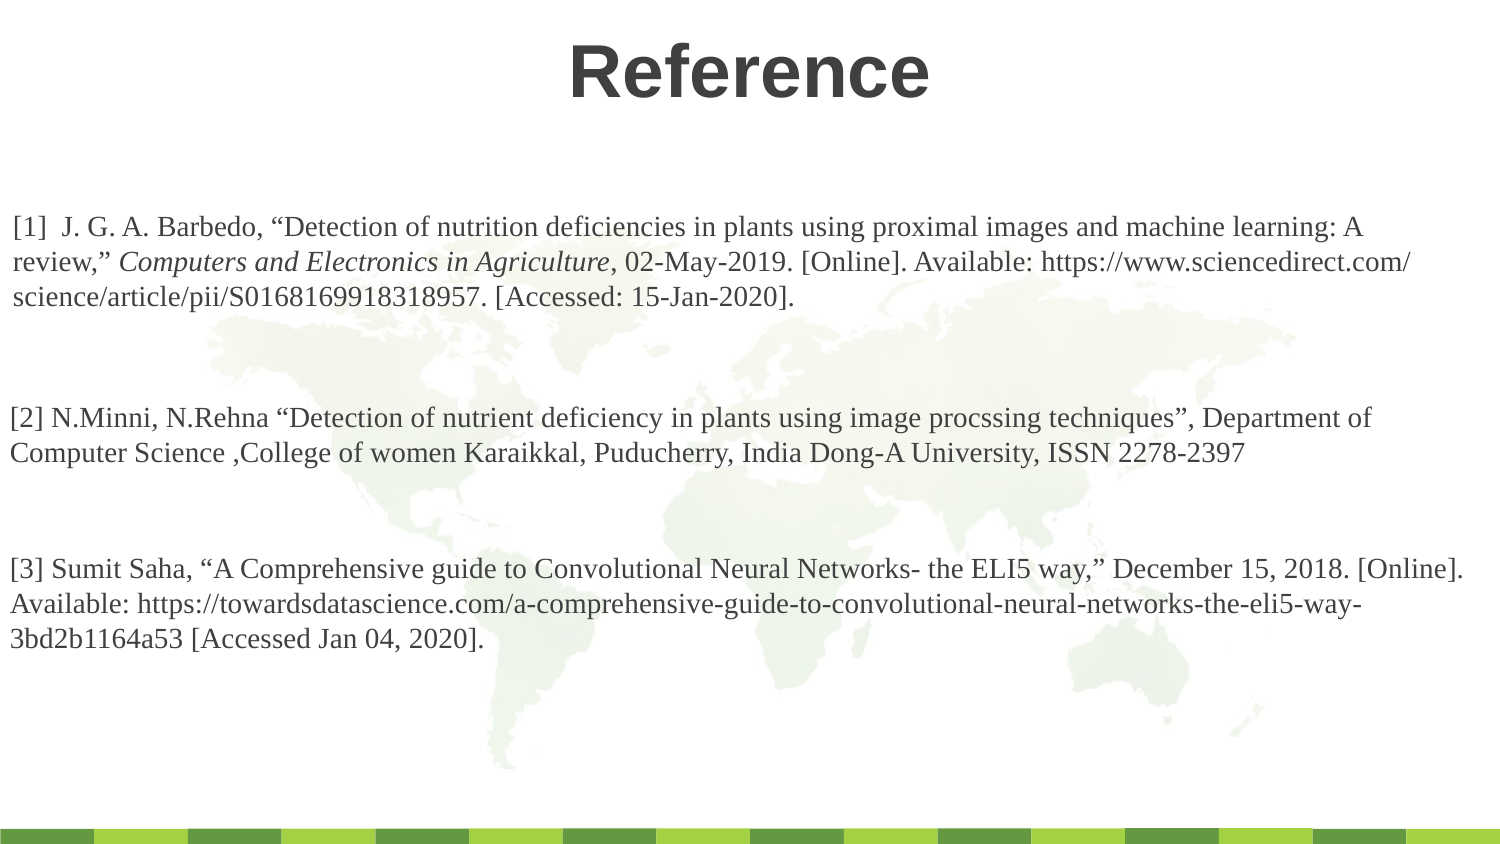

Reference
[1]  J. G. A. Barbedo, “Detection of nutrition deficiencies in plants using proximal images and machine learning: A review,” Computers and Electronics in Agriculture, 02-May-2019. [Online]. Available: https://www.sciencedirect.com/science/article/pii/S0168169918318957. [Accessed: 15-Jan-2020].

[2] N.Minni, N.Rehna “Detection of nutrient deficiency in plants using image procssing techniques”, Department of Computer Science ,College of women Karaikkal, Puducherry, India Dong-A University, ISSN 2278-2397
[3] Sumit Saha, “A Comprehensive guide to Convolutional Neural Networks- the ELI5 way,” December 15, 2018. [Online]. Available: https://towardsdatascience.com/a-comprehensive-guide-to-convolutional-neural-networks-the-eli5-way-3bd2b1164a53 [Accessed Jan 04, 2020].